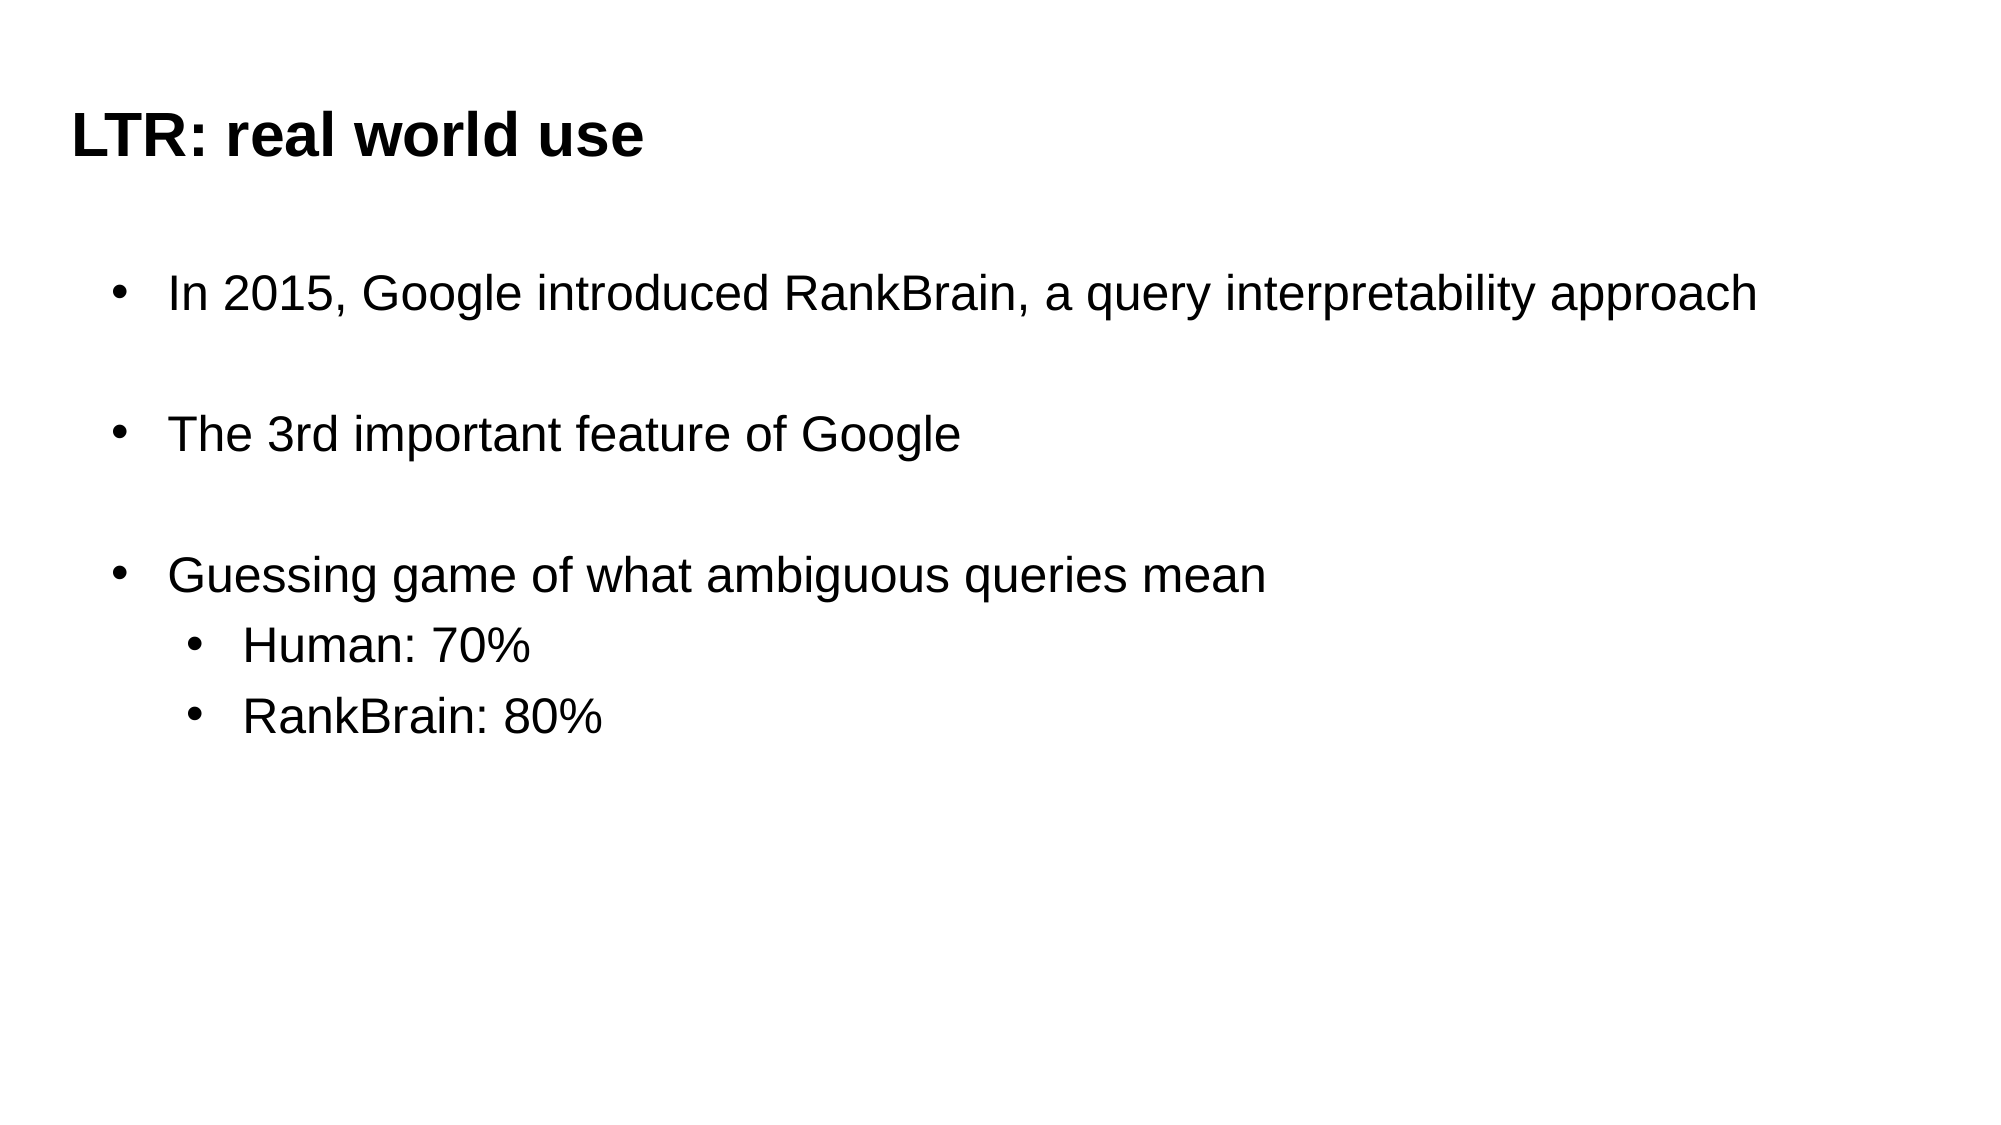

LTR: real world use
In 2015, Google introduced RankBrain, a query interpretability approach

The 3rd important feature of Google

Guessing game of what ambiguous queries mean
Human: 70%
RankBrain: 80%
34